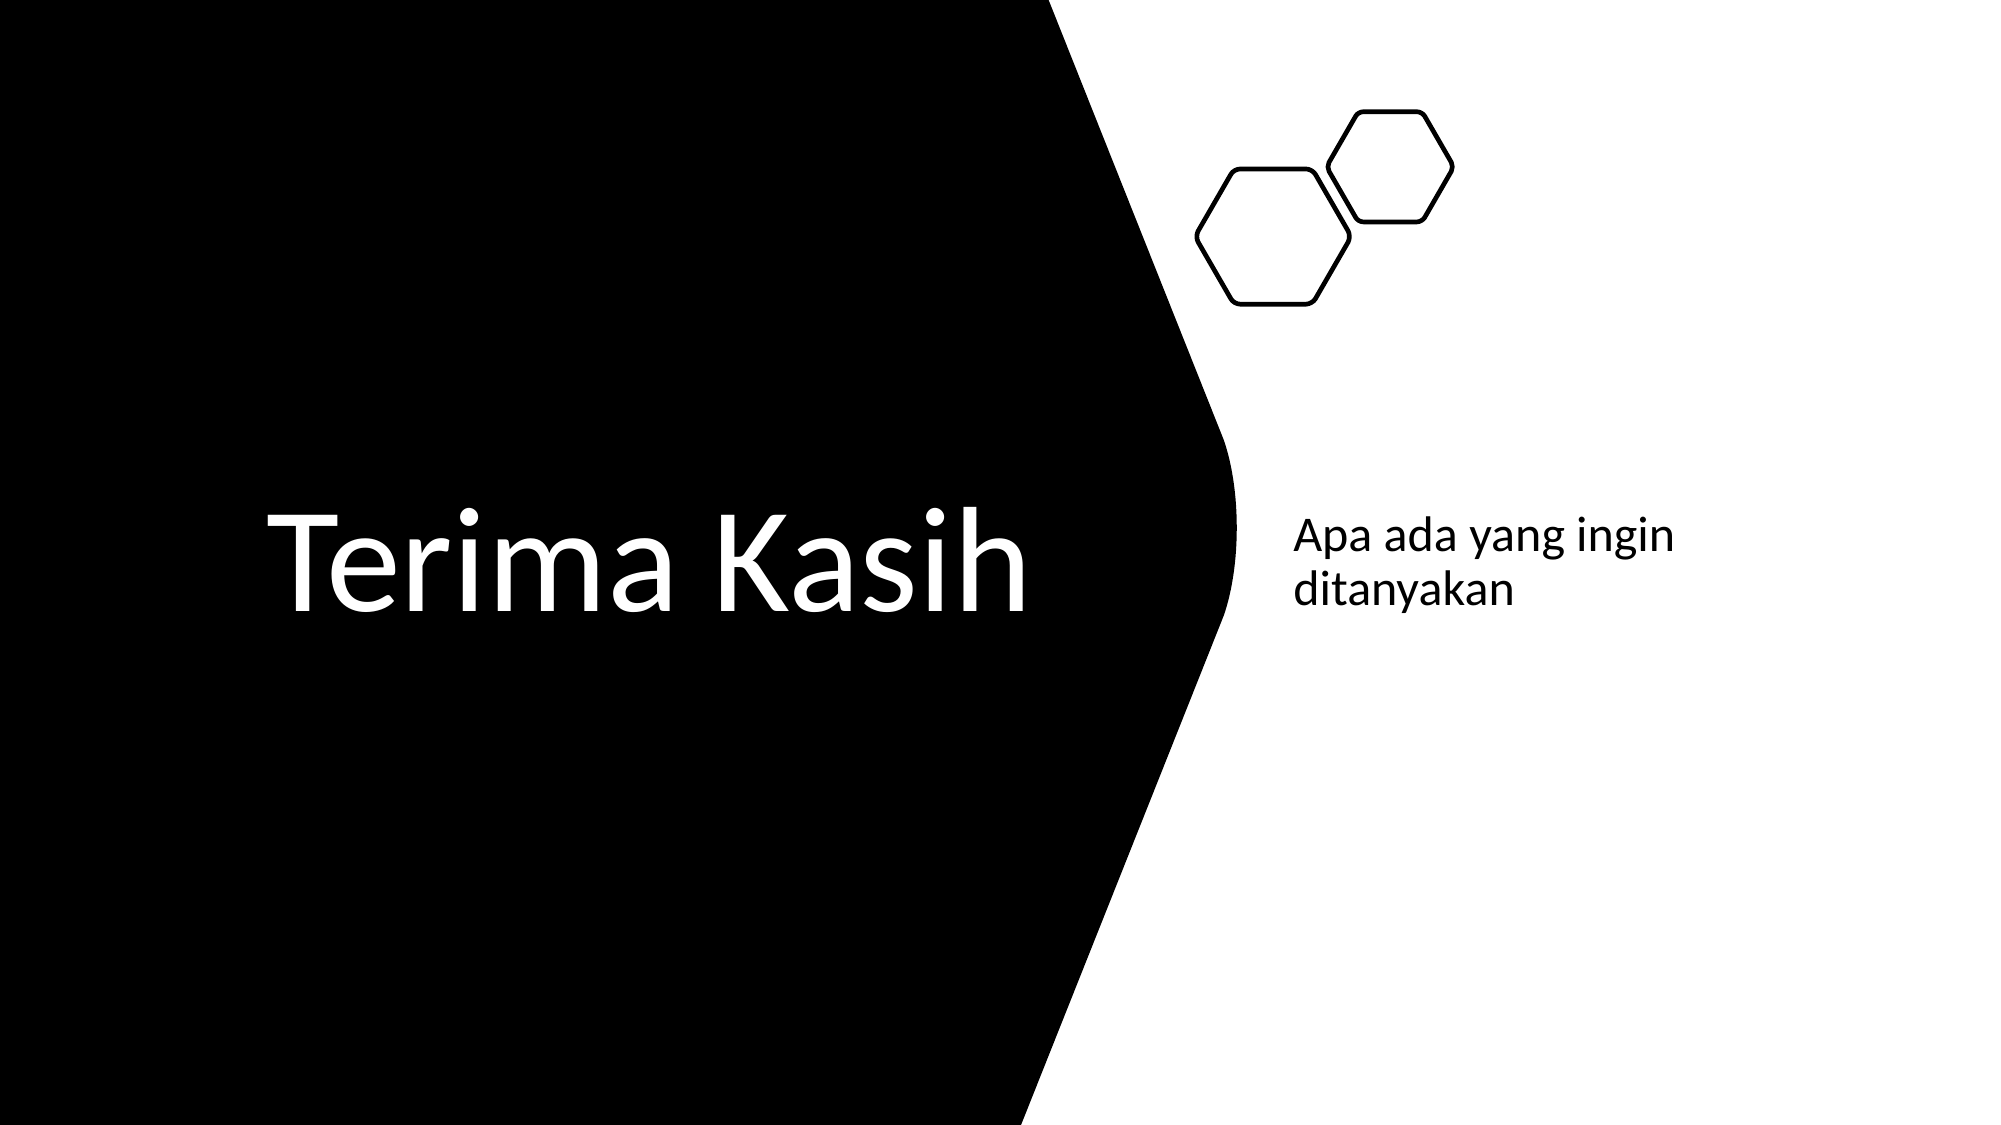

# Terima Kasih
Apa ada yang ingin ditanyakan